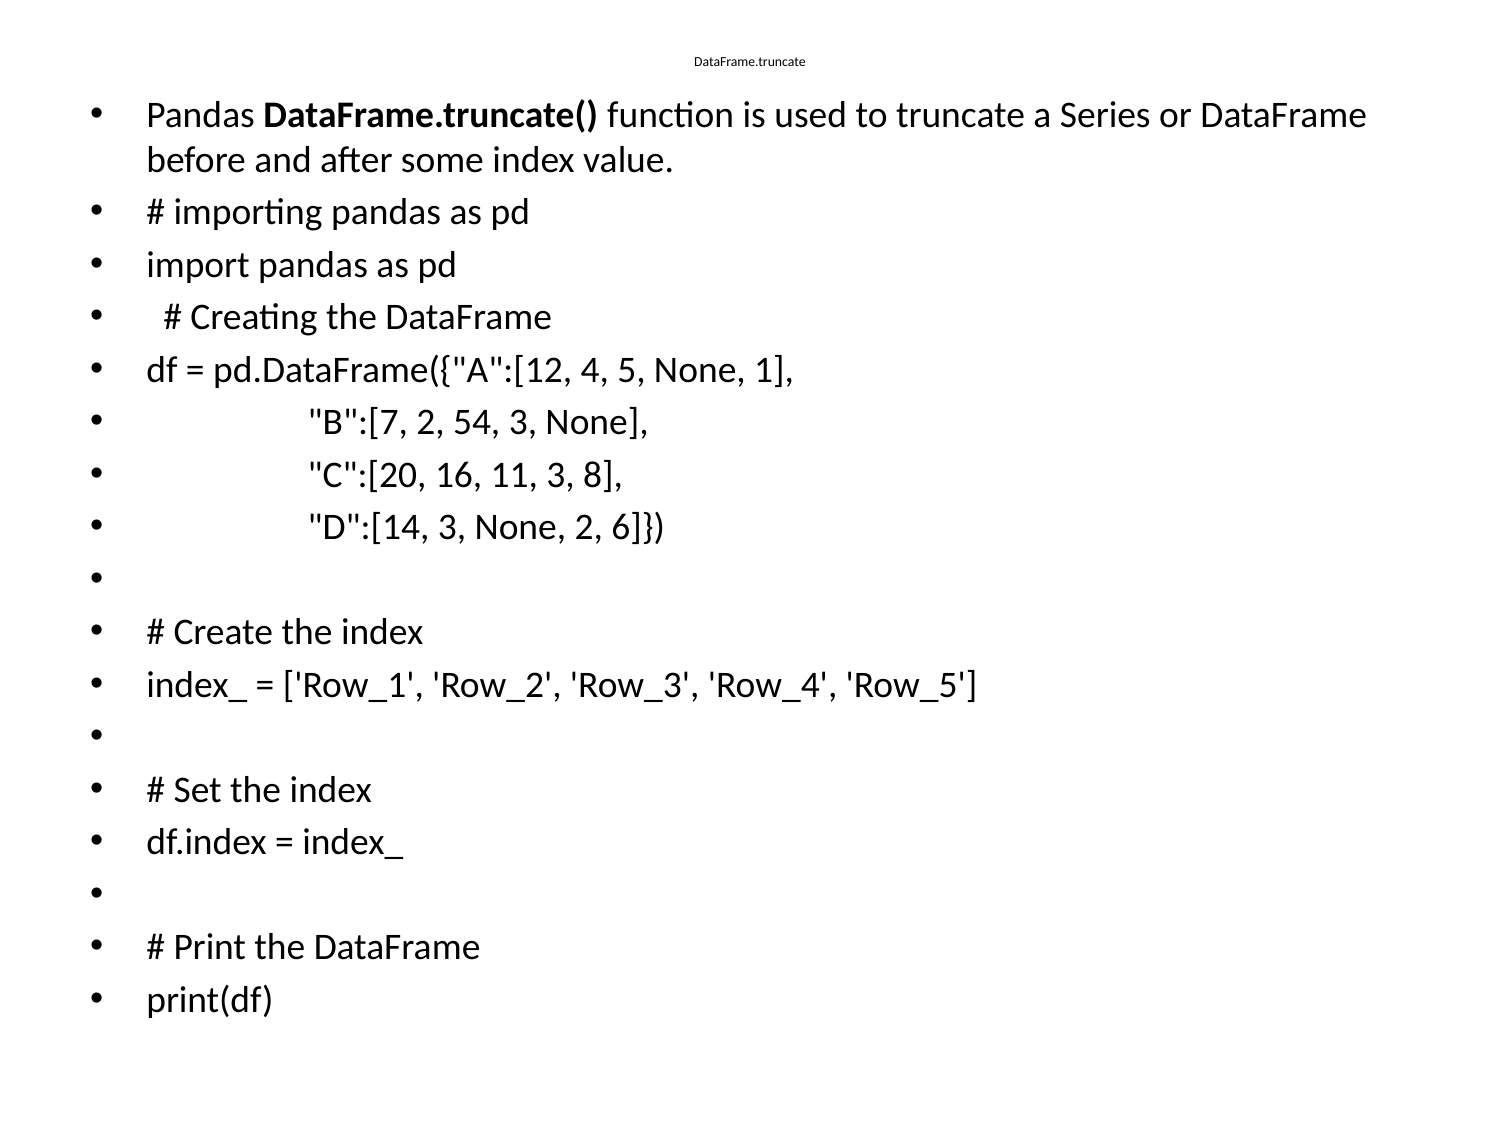

# DataFrame.truncate
Pandas DataFrame.truncate() function is used to truncate a Series or DataFrame before and after some index value.
# importing pandas as pd
import pandas as pd
  # Creating the DataFrame
df = pd.DataFrame({"A":[12, 4, 5, None, 1],
                   "B":[7, 2, 54, 3, None],
                   "C":[20, 16, 11, 3, 8],
                   "D":[14, 3, None, 2, 6]})

# Create the index
index_ = ['Row_1', 'Row_2', 'Row_3', 'Row_4', 'Row_5']

# Set the index
df.index = index_

# Print the DataFrame
print(df)